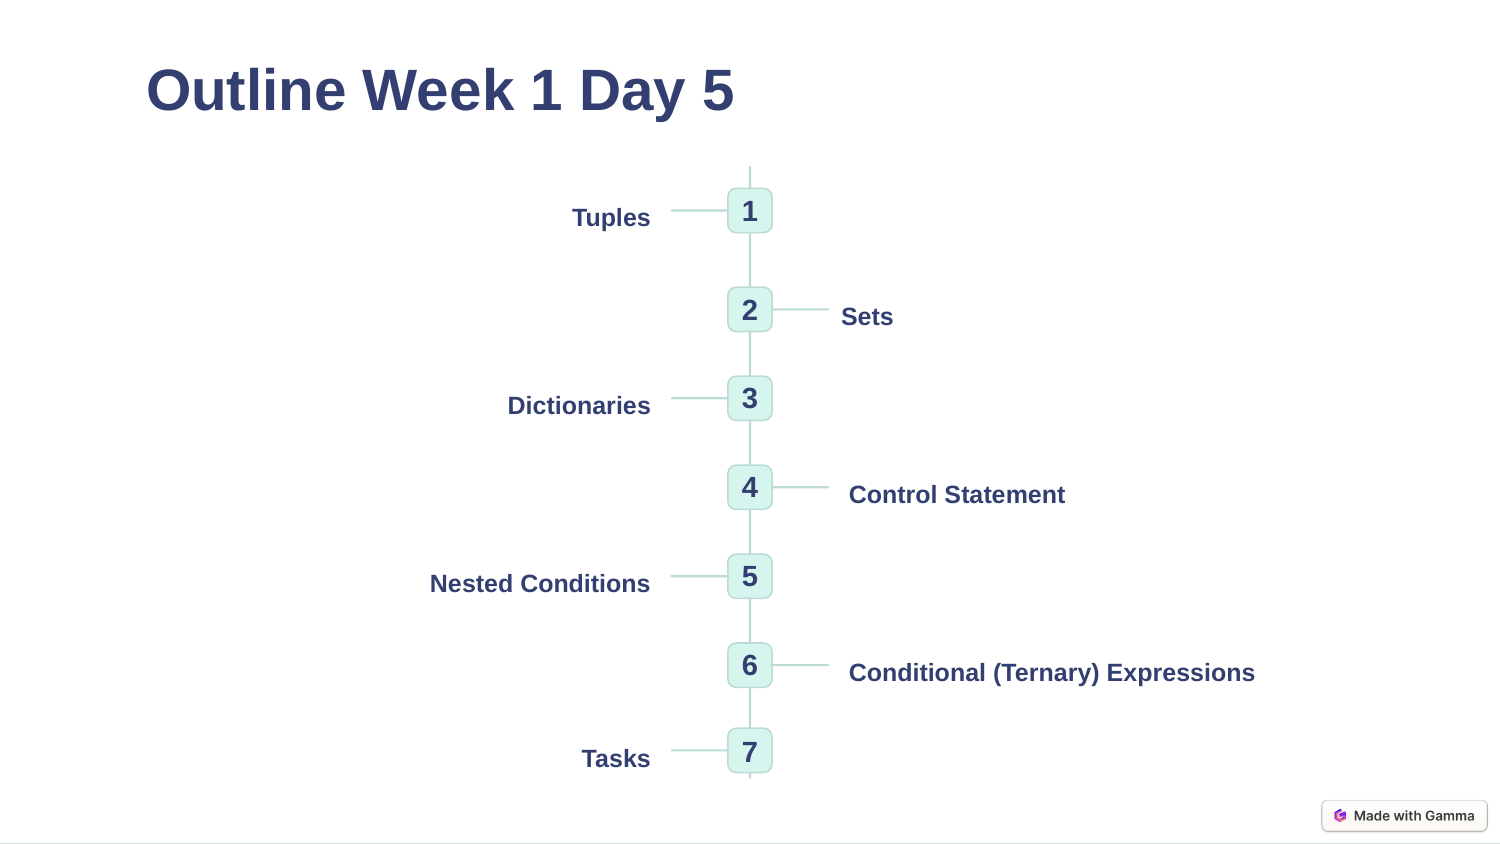

Outline Week 1 Day 5

1
Tuples

2
Sets

3
Dictionaries

4
Control Statement

5
Nested Conditions

6
Conditional (Ternary) Expressions

7

Tasks

6